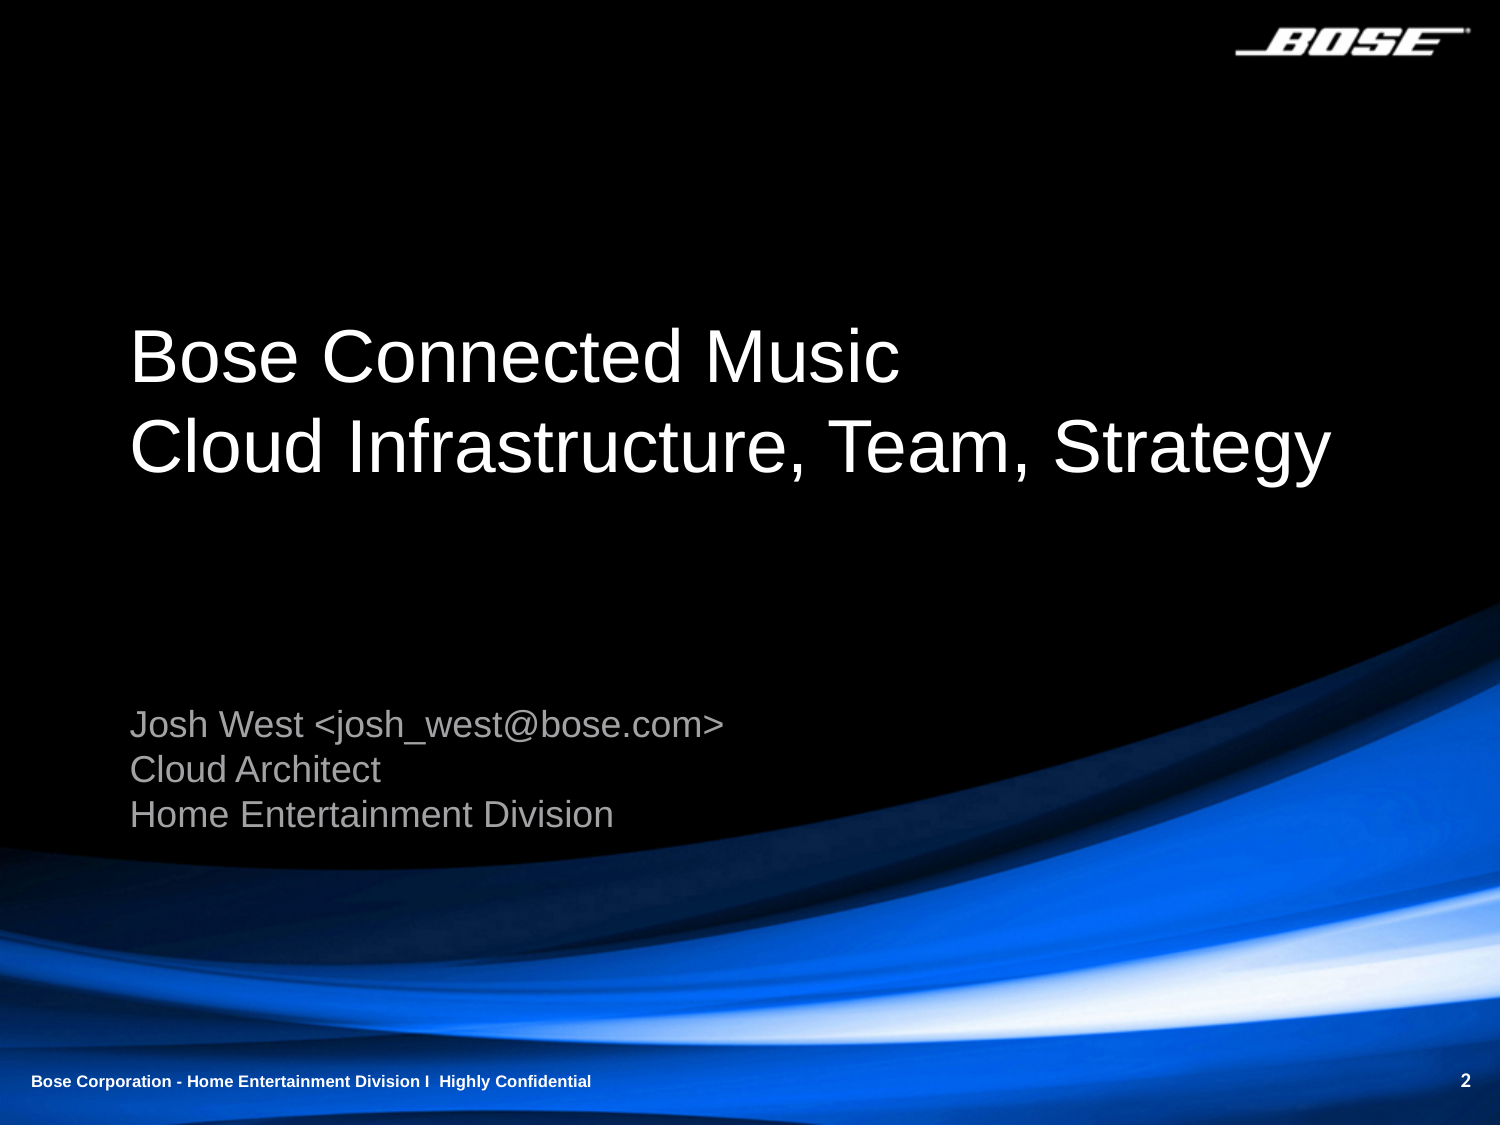

Bose Connected Music
Cloud Infrastructure, Team, Strategy
Josh West <josh_west@bose.com>
Cloud Architect
Home Entertainment Division